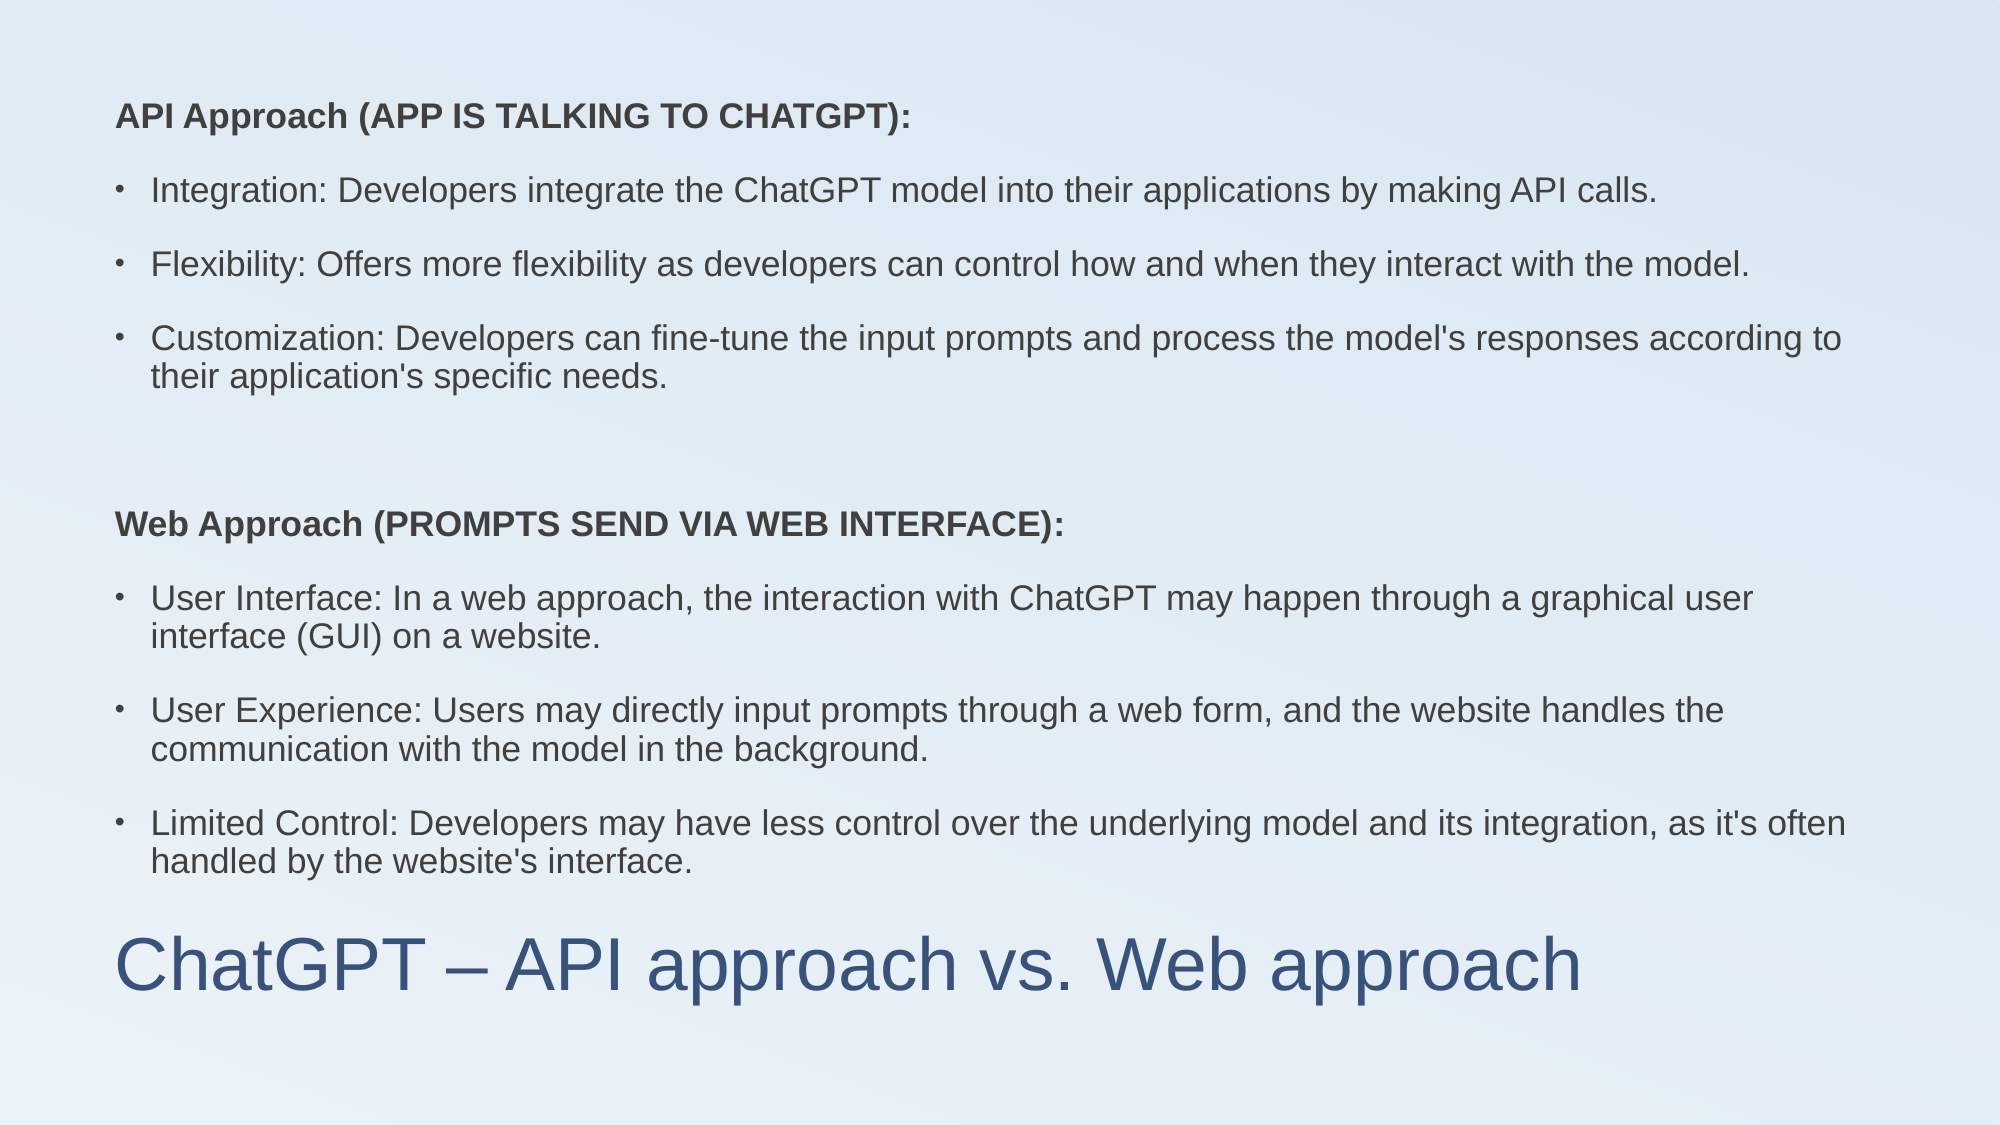

API Approach (APP IS TALKING TO CHATGPT):
Integration: Developers integrate the ChatGPT model into their applications by making API calls.
Flexibility: Offers more flexibility as developers can control how and when they interact with the model.
Customization: Developers can fine-tune the input prompts and process the model's responses according to their application's specific needs.

Web Approach (PROMPTS SEND VIA WEB INTERFACE):
User Interface: In a web approach, the interaction with ChatGPT may happen through a graphical user interface (GUI) on a website.
User Experience: Users may directly input prompts through a web form, and the website handles the communication with the model in the background.
Limited Control: Developers may have less control over the underlying model and its integration, as it's often handled by the website's interface.
# ChatGPT – API approach vs. Web approach